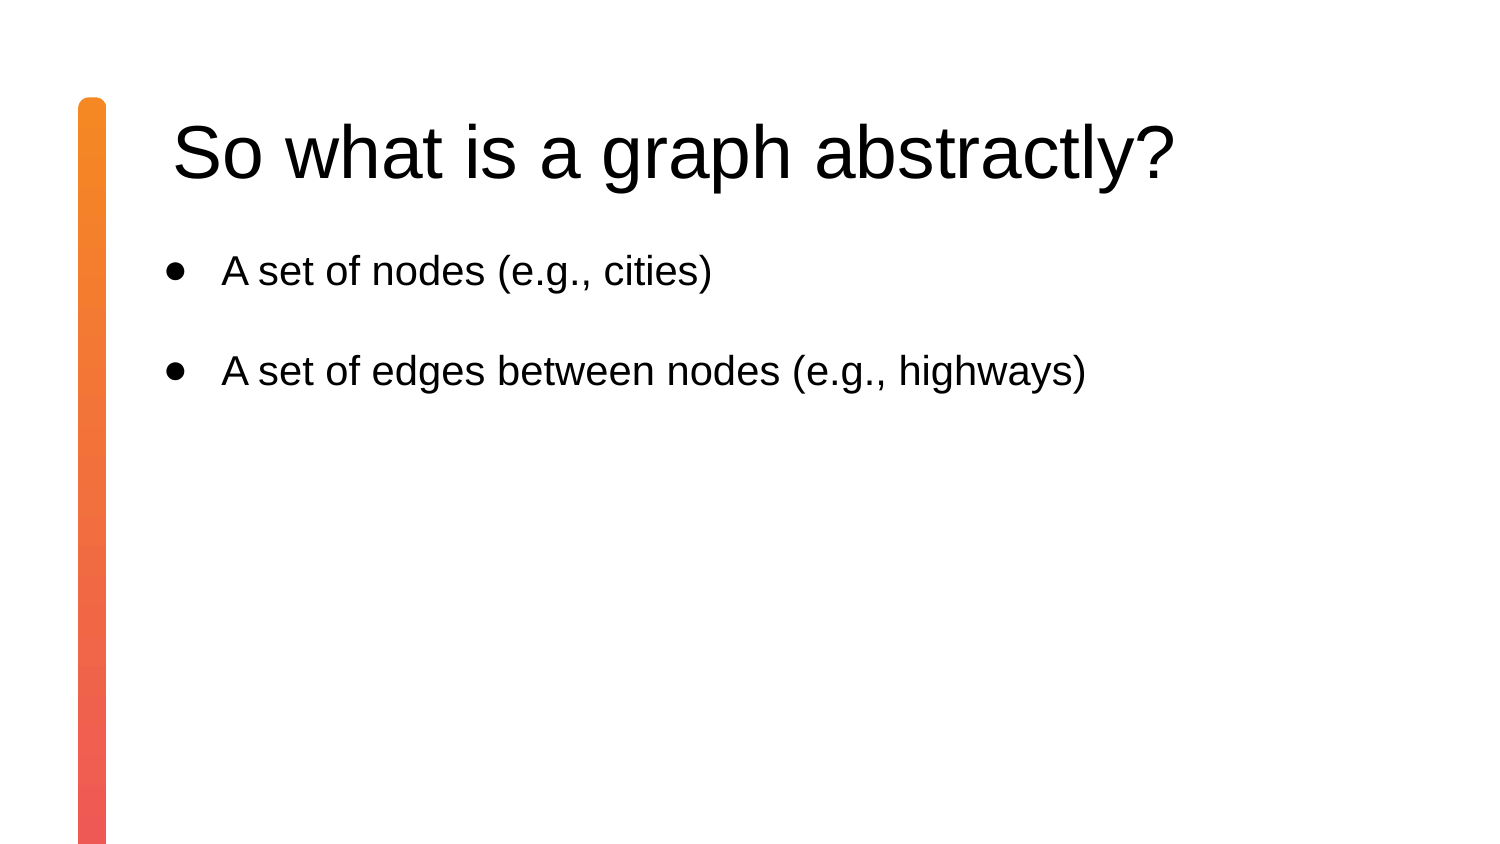

# So what is a graph abstractly?

A set of nodes (e.g., cities)

A set of edges between nodes (e.g., highways)